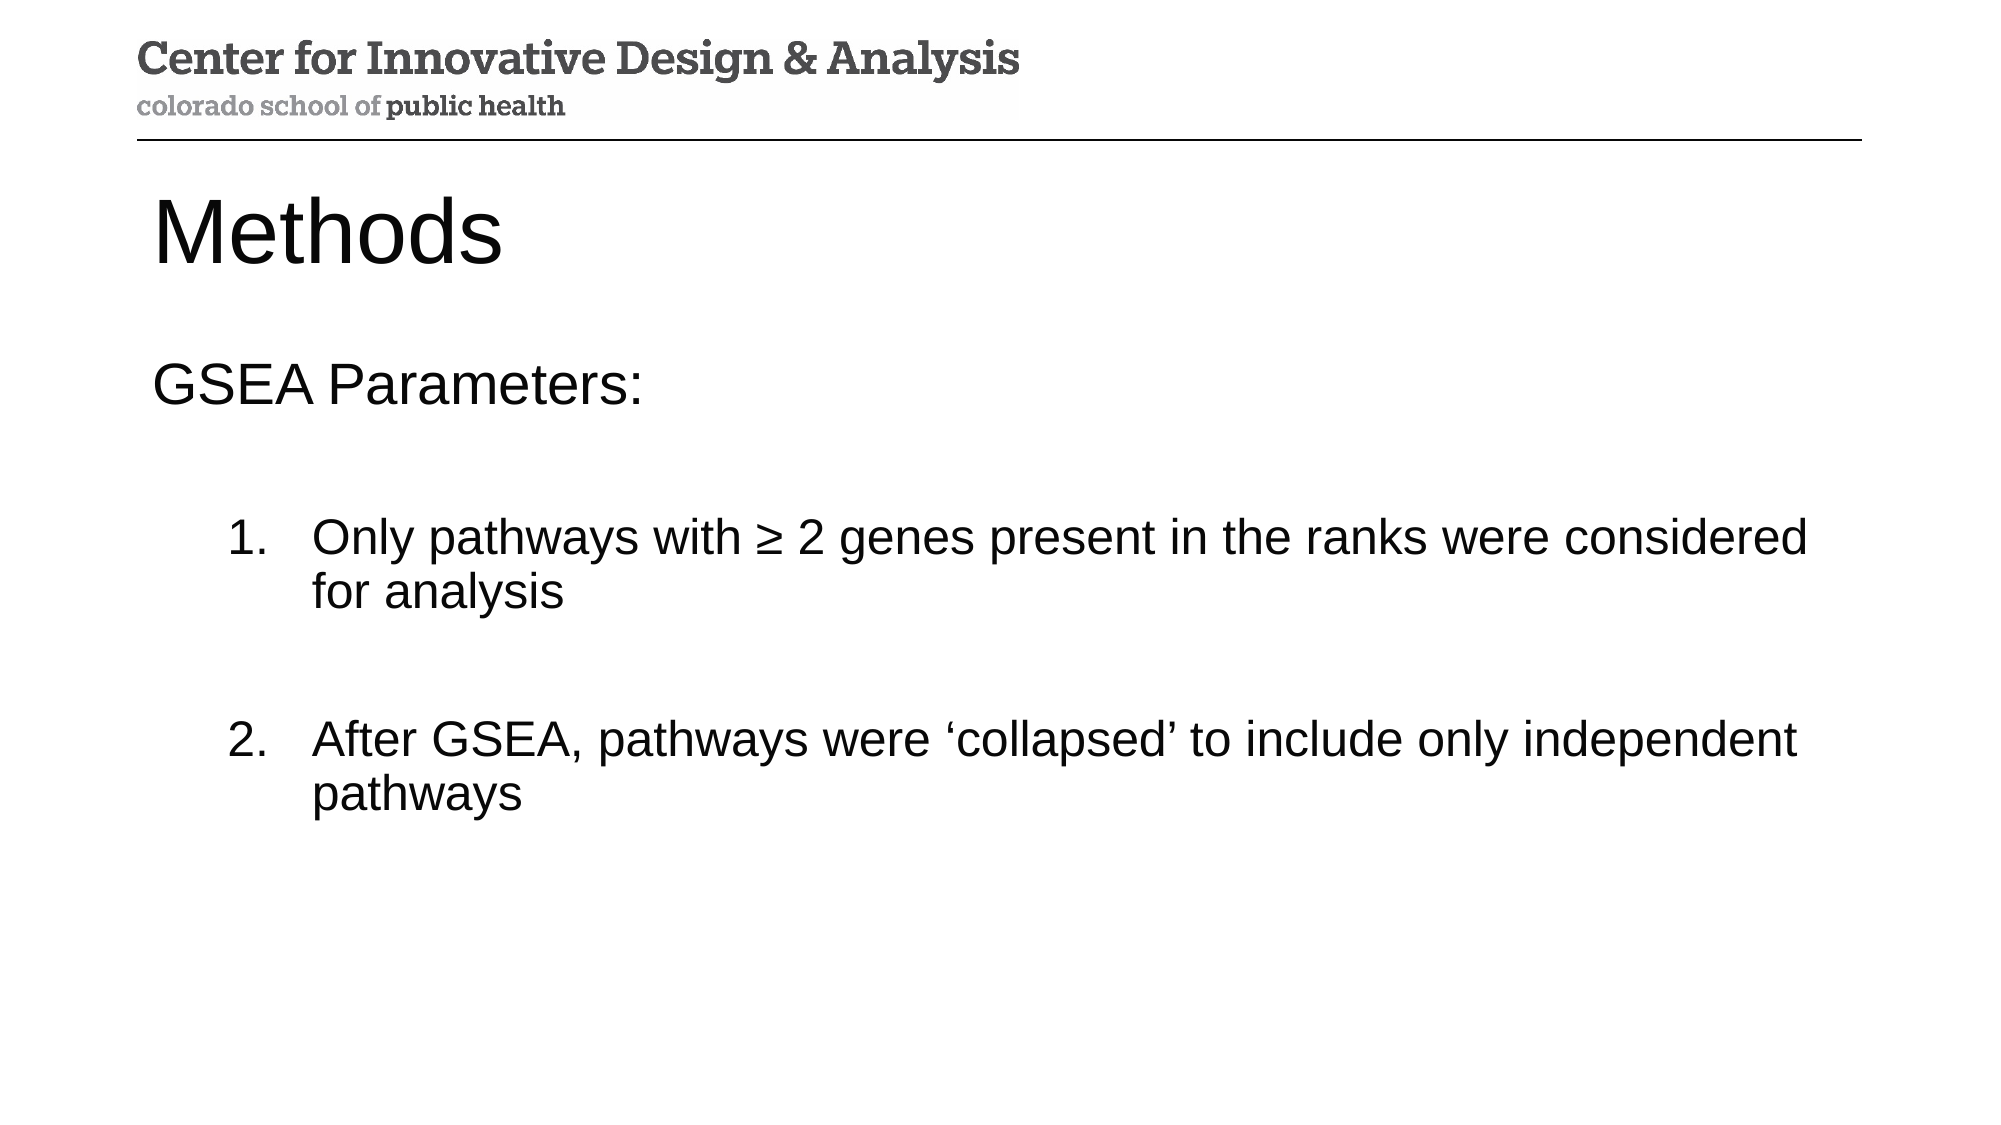

# Methods
GSEA Parameters:

Only pathways with ≥ 2 genes present in the ranks were considered for analysis

After GSEA, pathways were ‘collapsed’ to include only independent pathways